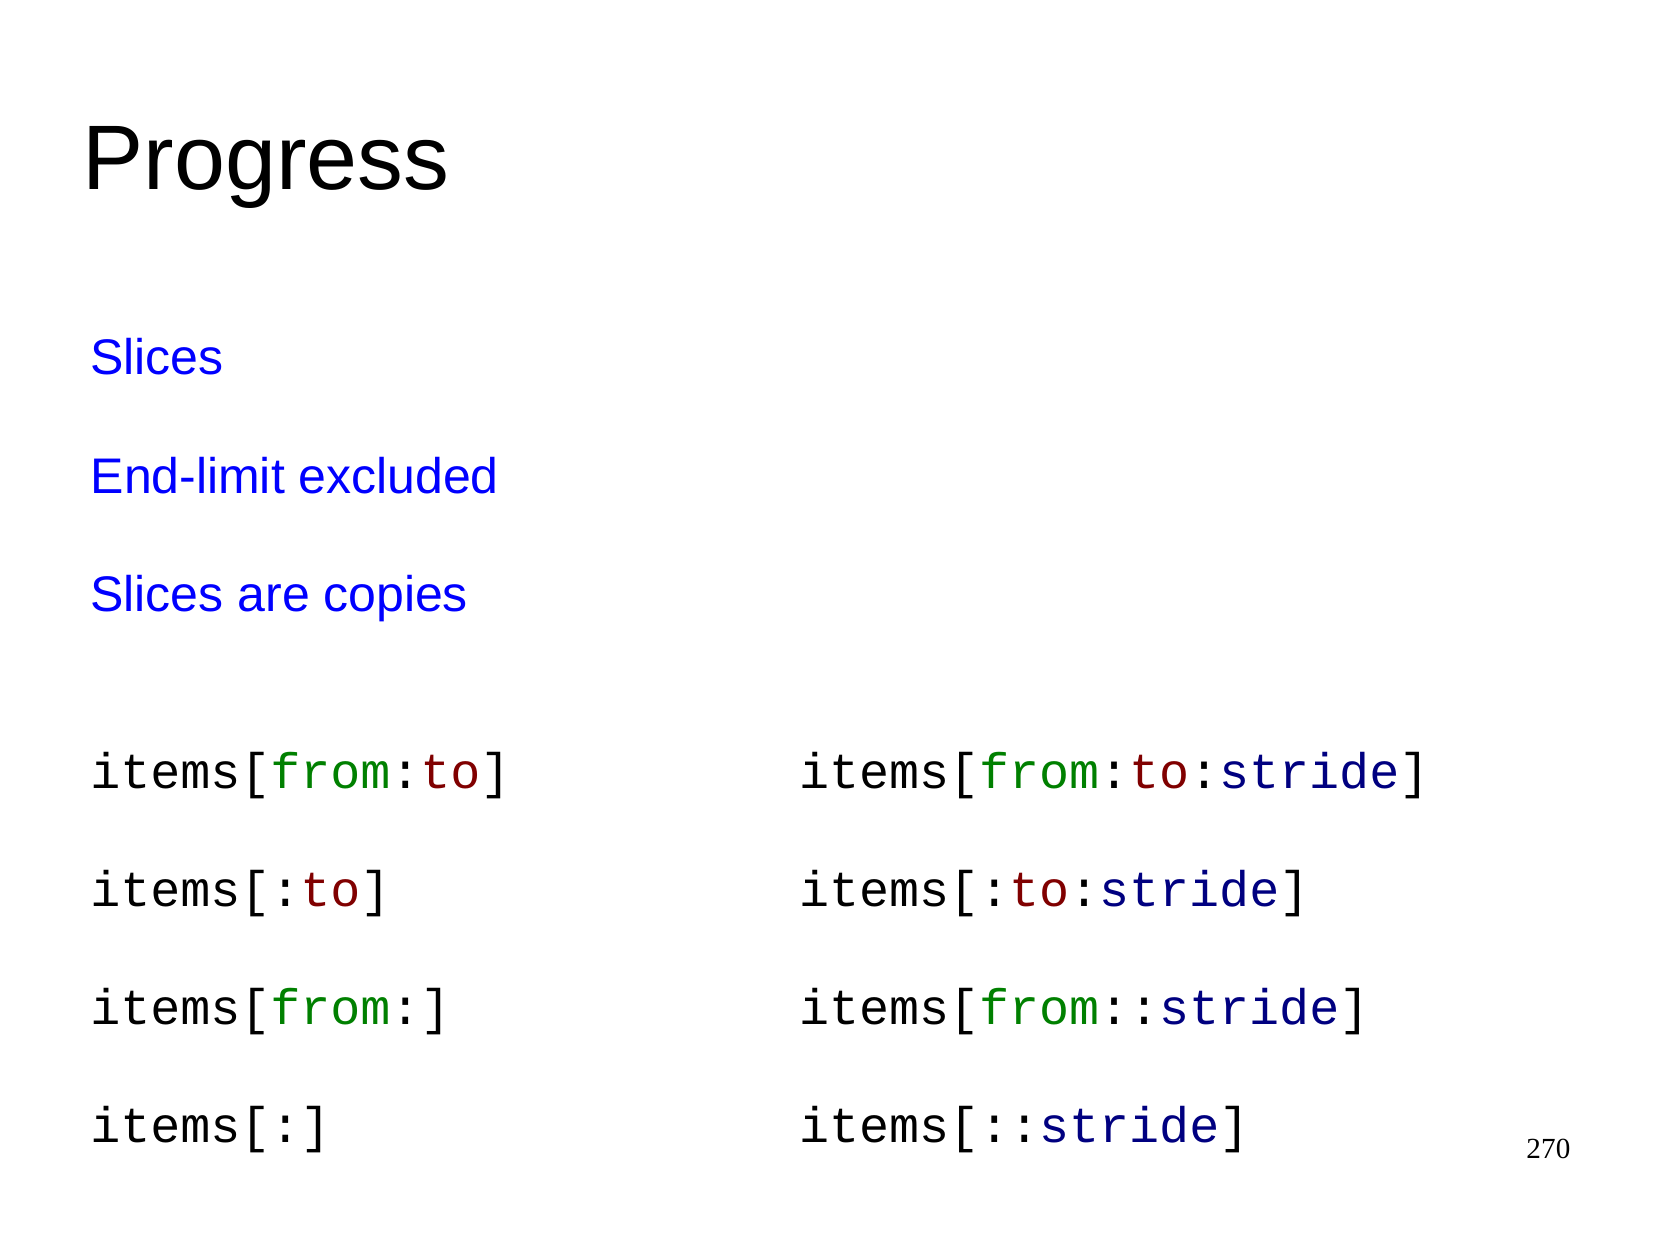

Progress
Slices
End-limit excluded
Slices are copies
items[from:to]
items[from:to:stride]
items[:to]
items[:to:stride]
items[from:]
items[from::stride]
items[:]
items[::stride]
270